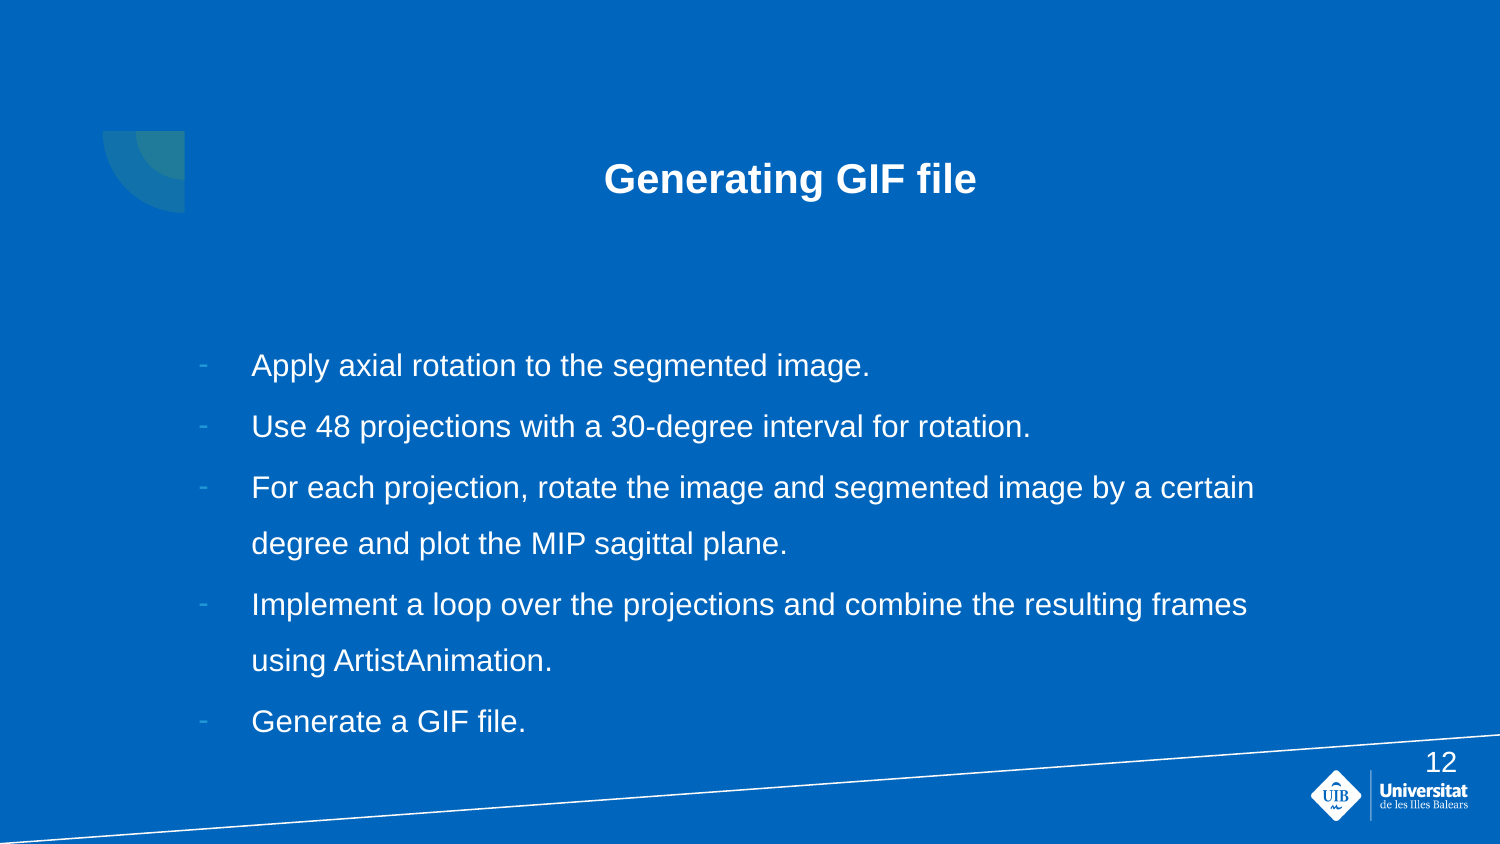

# Generating GIF file
Apply axial rotation to the segmented image.
Use 48 projections with a 30-degree interval for rotation.
For each projection, rotate the image and segmented image by a certain degree and plot the MIP sagittal plane.
Implement a loop over the projections and combine the resulting frames using ArtistAnimation.
Generate a GIF file.
12